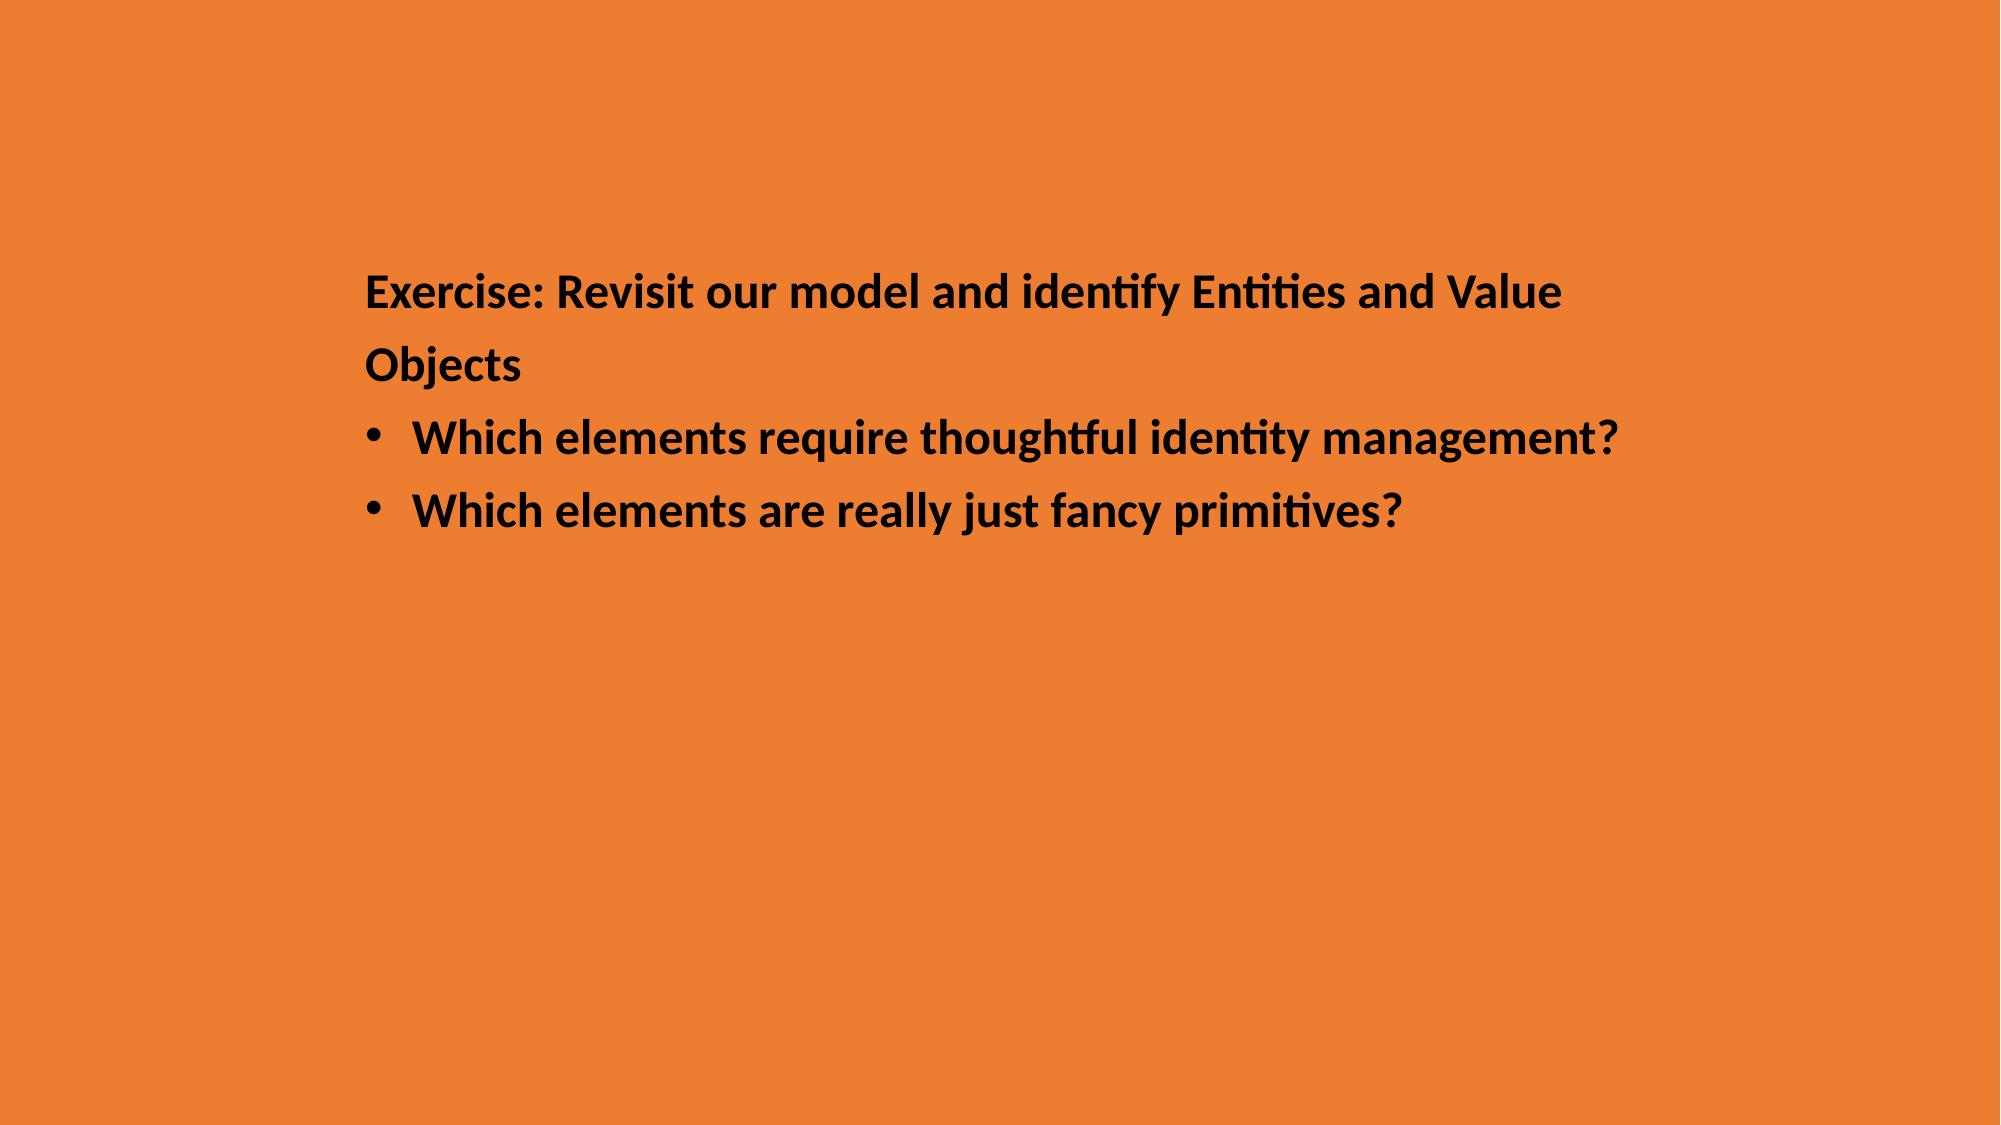

Exercise: Revisit our model and identify Entities and Value Objects
Which elements require thoughtful identity management?
Which elements are really just fancy primitives?